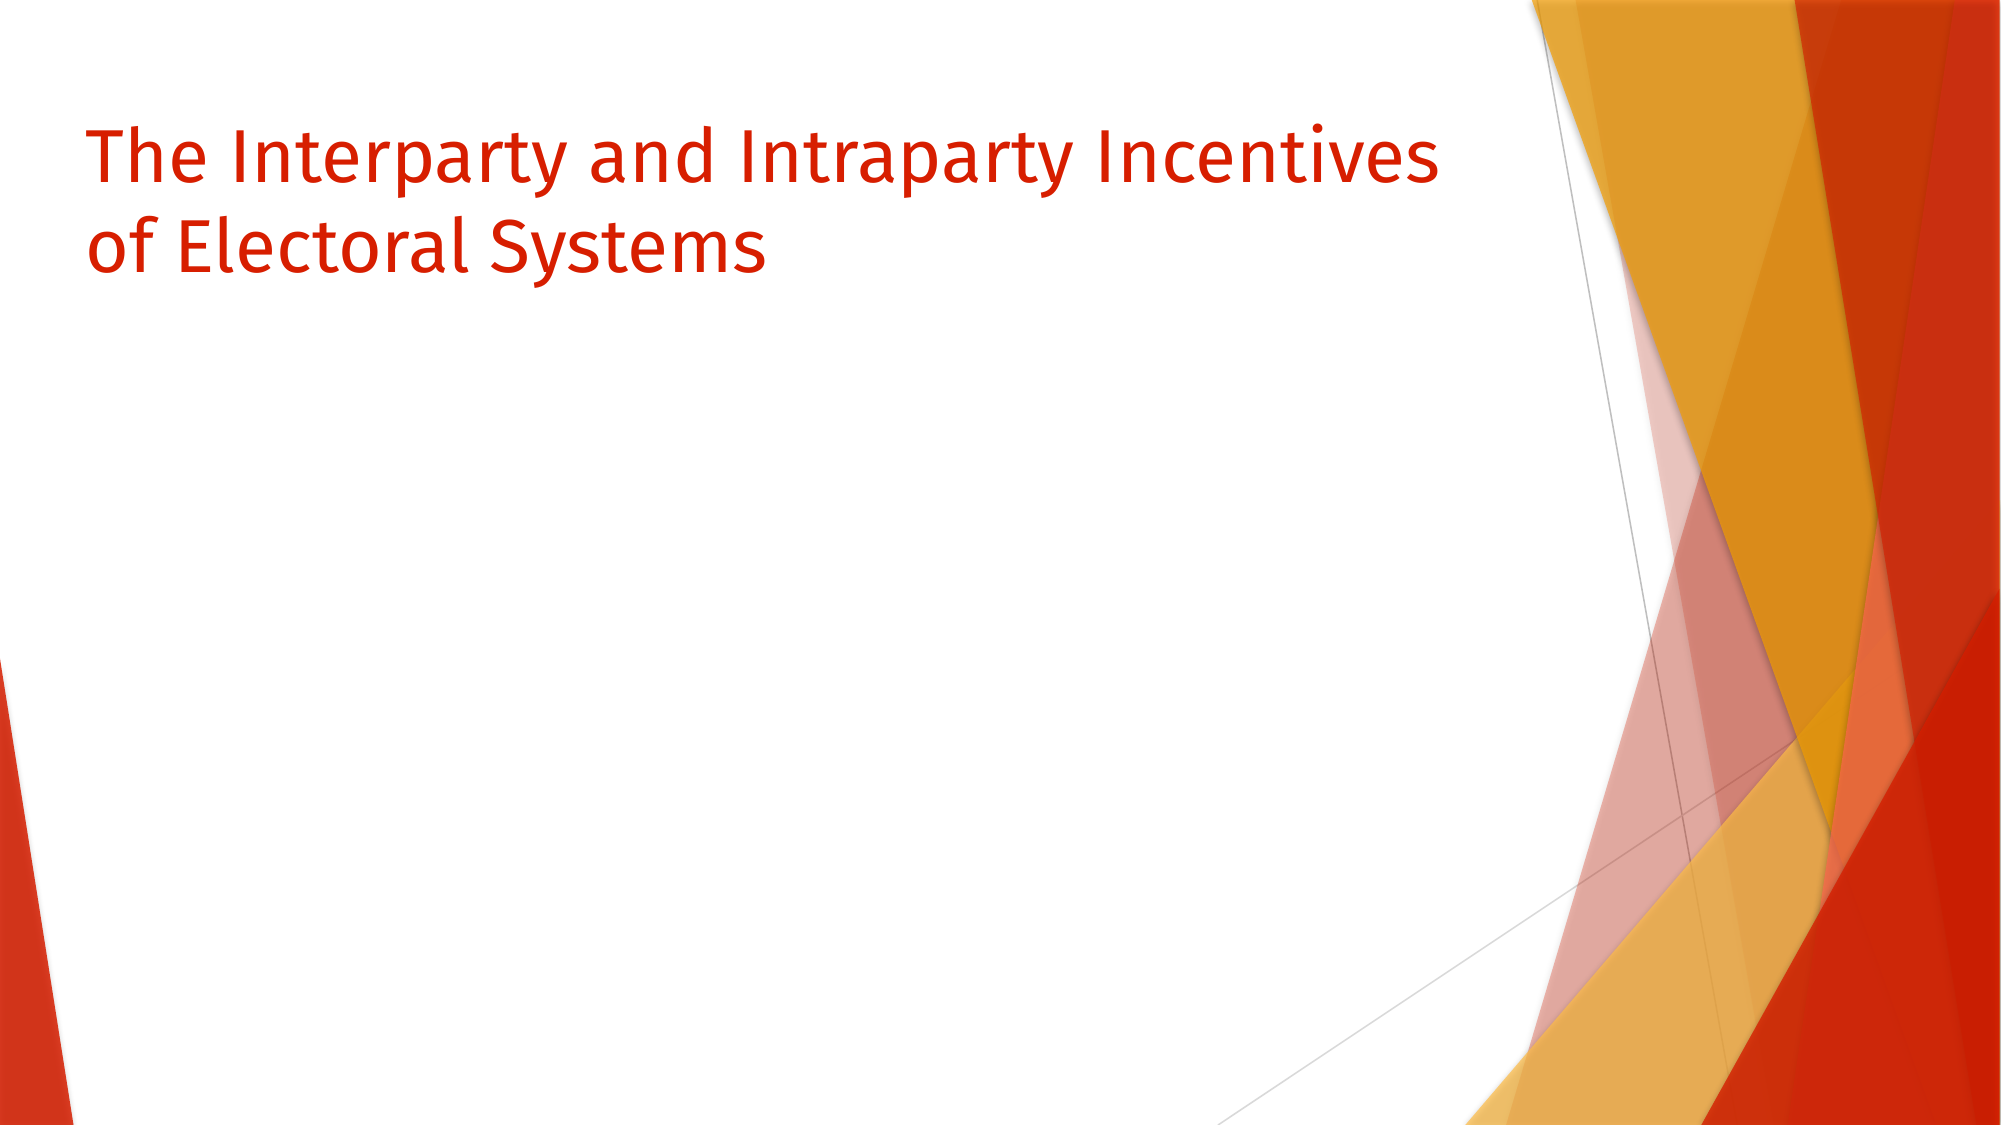

# The Interparty and Intraparty Incentives of Electoral Systems